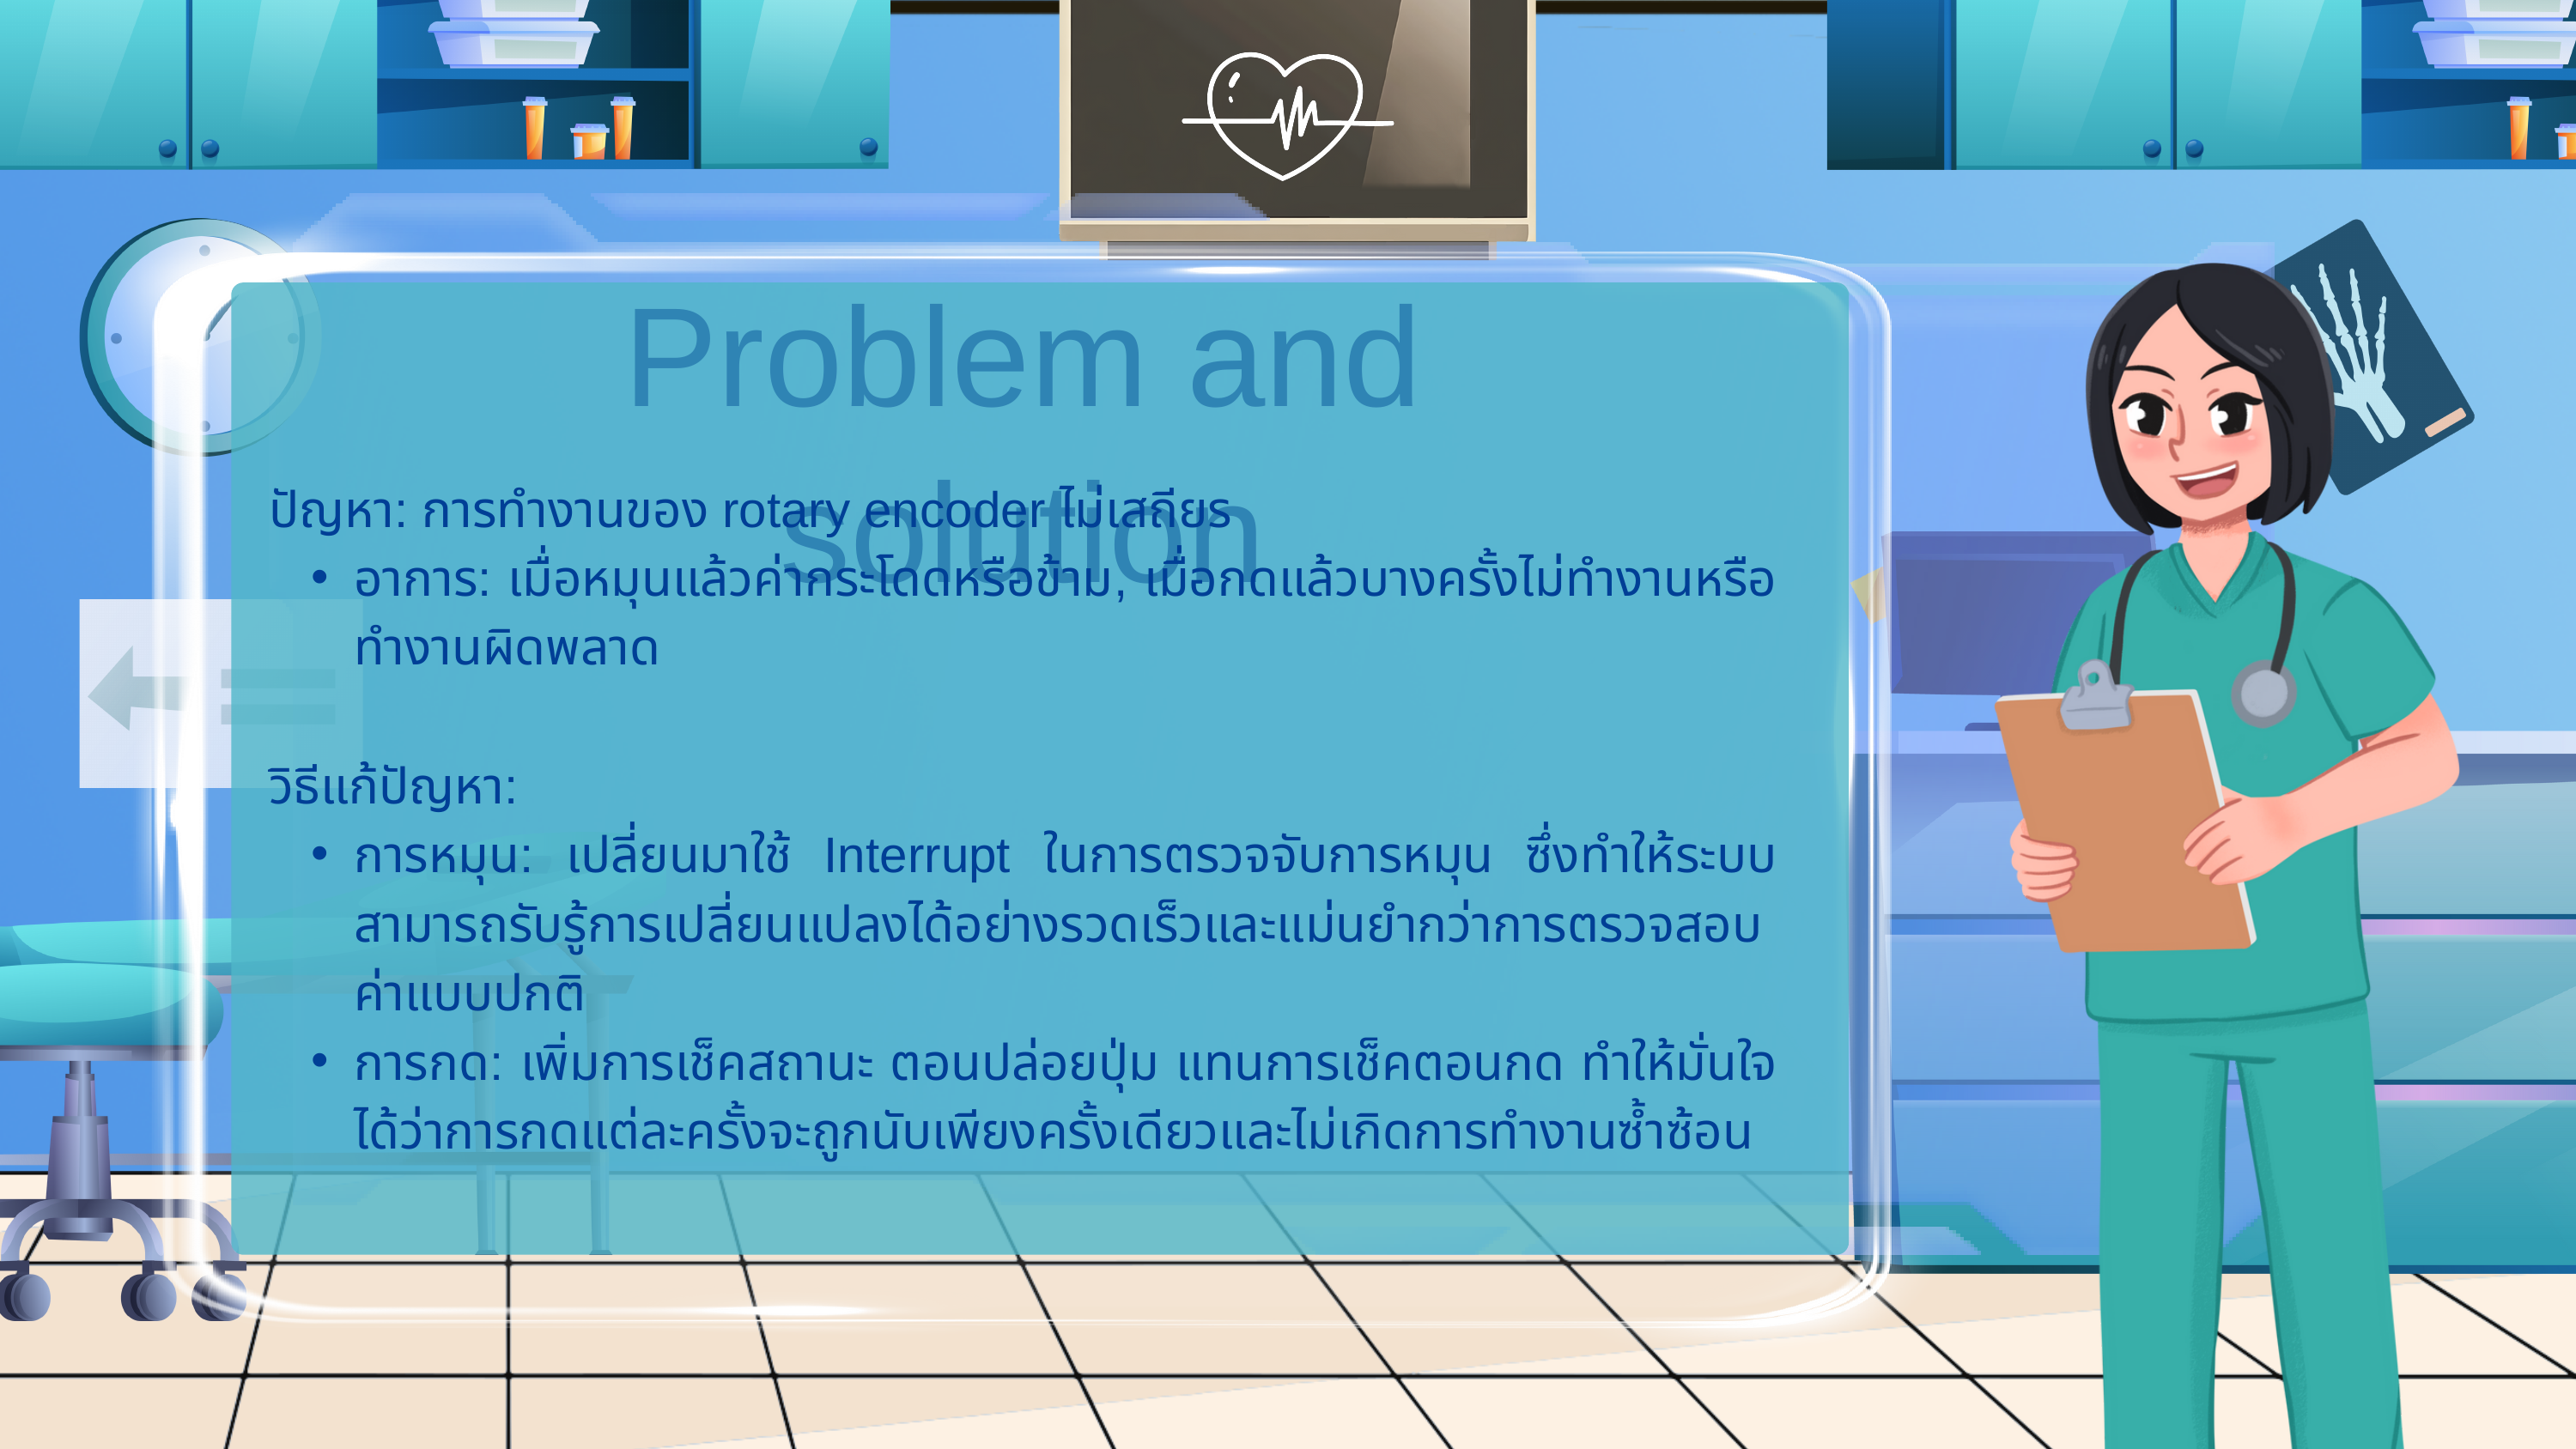

Problem and solution

ปัญหา: การทำงานของ rotary encoder ไม่เสถียร
อาการ: เมื่อหมุนแล้วค่ากระโดดหรือข้าม, เมื่อกดแล้วบางครั้งไม่ทำงานหรือทำงานผิดพลาด

วิธีแก้ปัญหา:
การหมุน: เปลี่ยนมาใช้ Interrupt ในการตรวจจับการหมุน ซึ่งทำให้ระบบสามารถรับรู้การเปลี่ยนแปลงได้อย่างรวดเร็วและแม่นยำกว่าการตรวจสอบค่าแบบปกติ
การกด: เพิ่มการเช็คสถานะ ตอนปล่อยปุ่ม แทนการเช็คตอนกด ทำให้มั่นใจได้ว่าการกดแต่ละครั้งจะถูกนับเพียงครั้งเดียวและไม่เกิดการทำงานซ้ำซ้อน